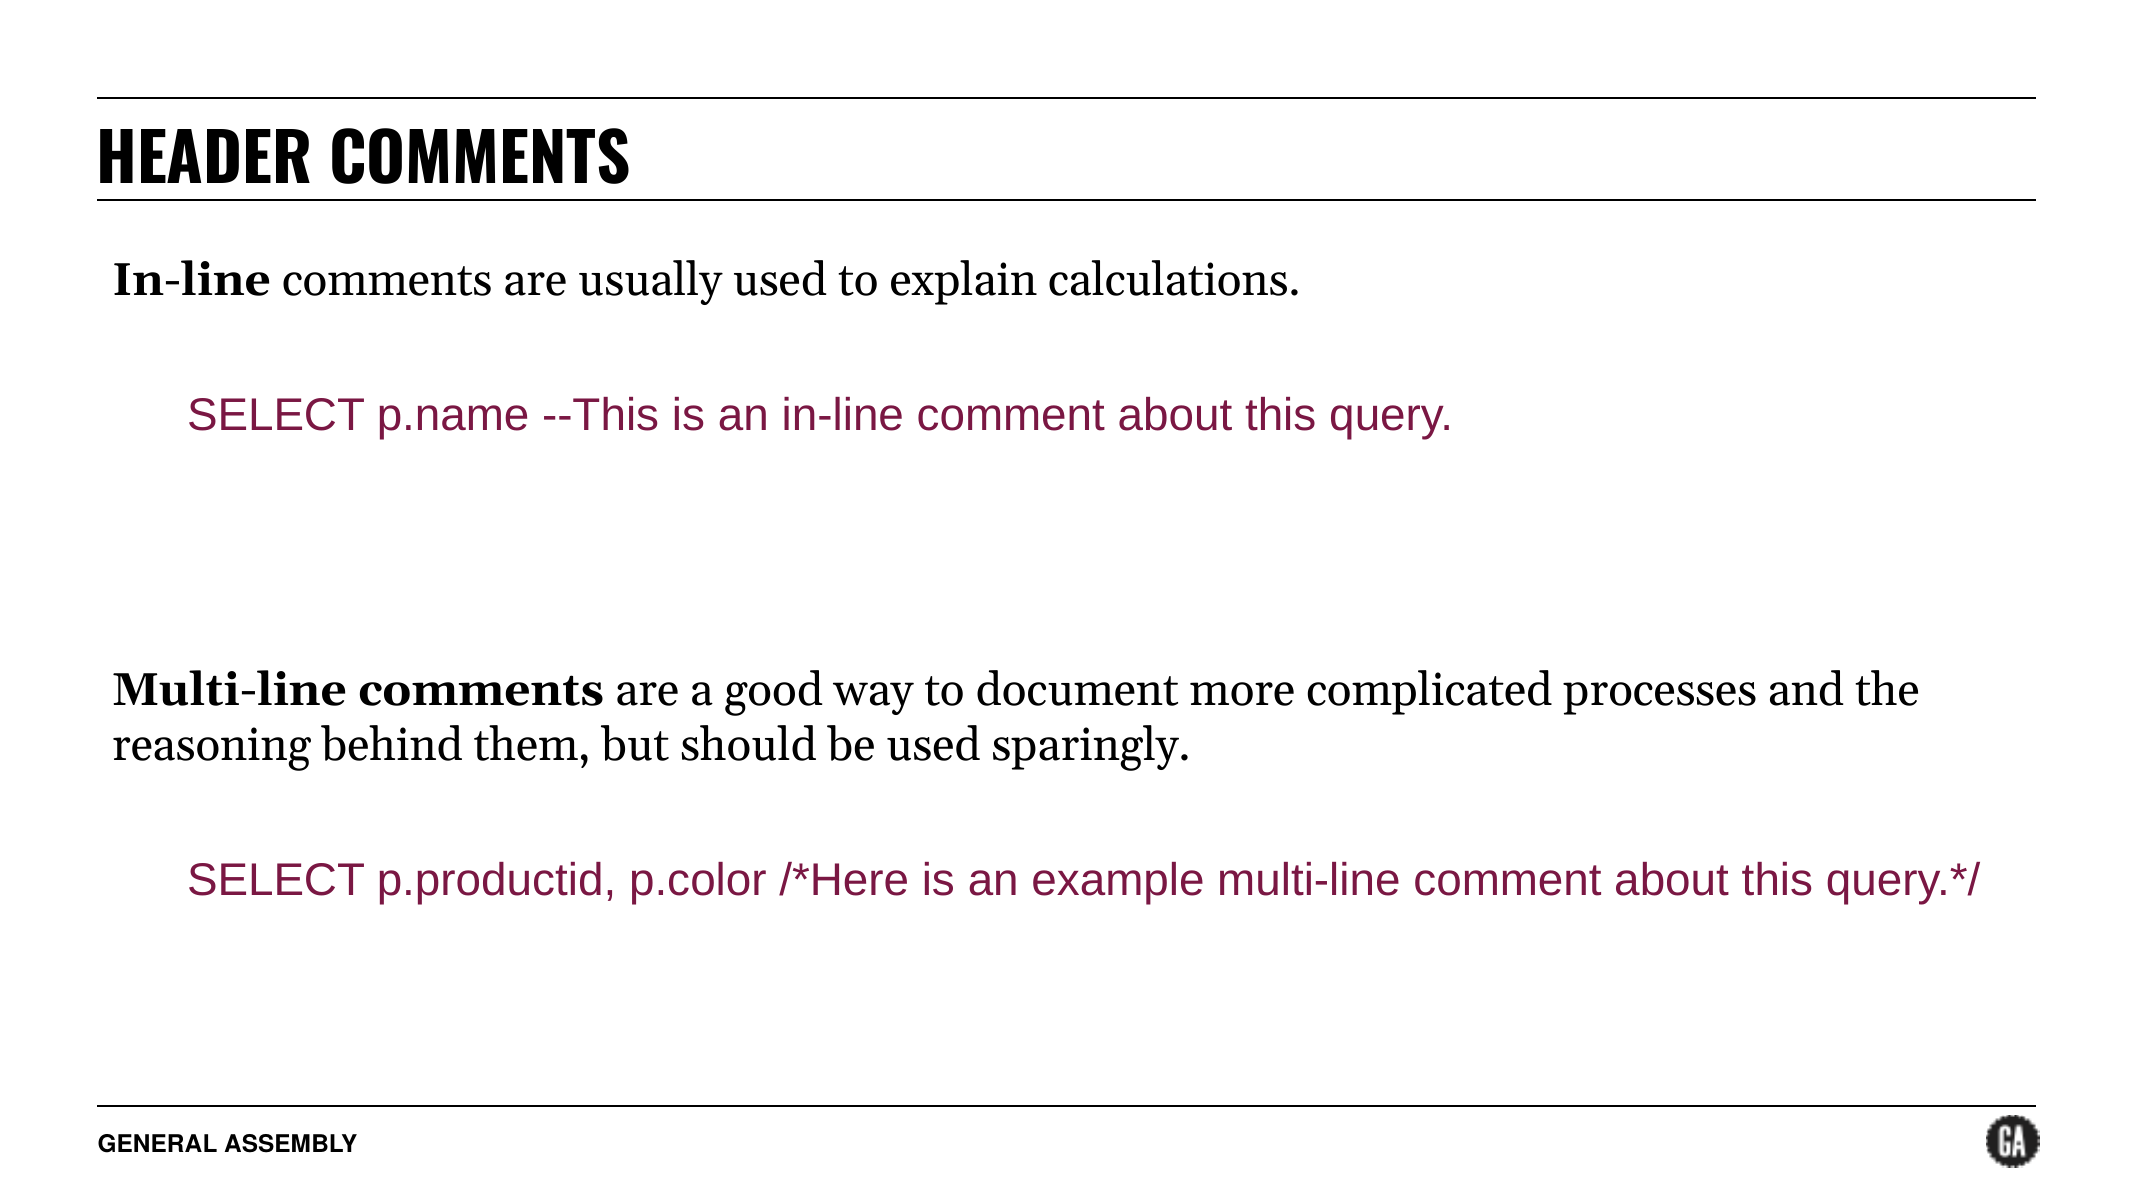

# HEADER COMMENTS
In-line comments are usually used to explain calculations.

SELECT p.name --This is an in-line comment about this query.

Multi-line comments are a good way to document more complicated processes and the reasoning behind them, but should be used sparingly.
SELECT p.productid, p.color /*Here is an example multi-line comment about this query.*/